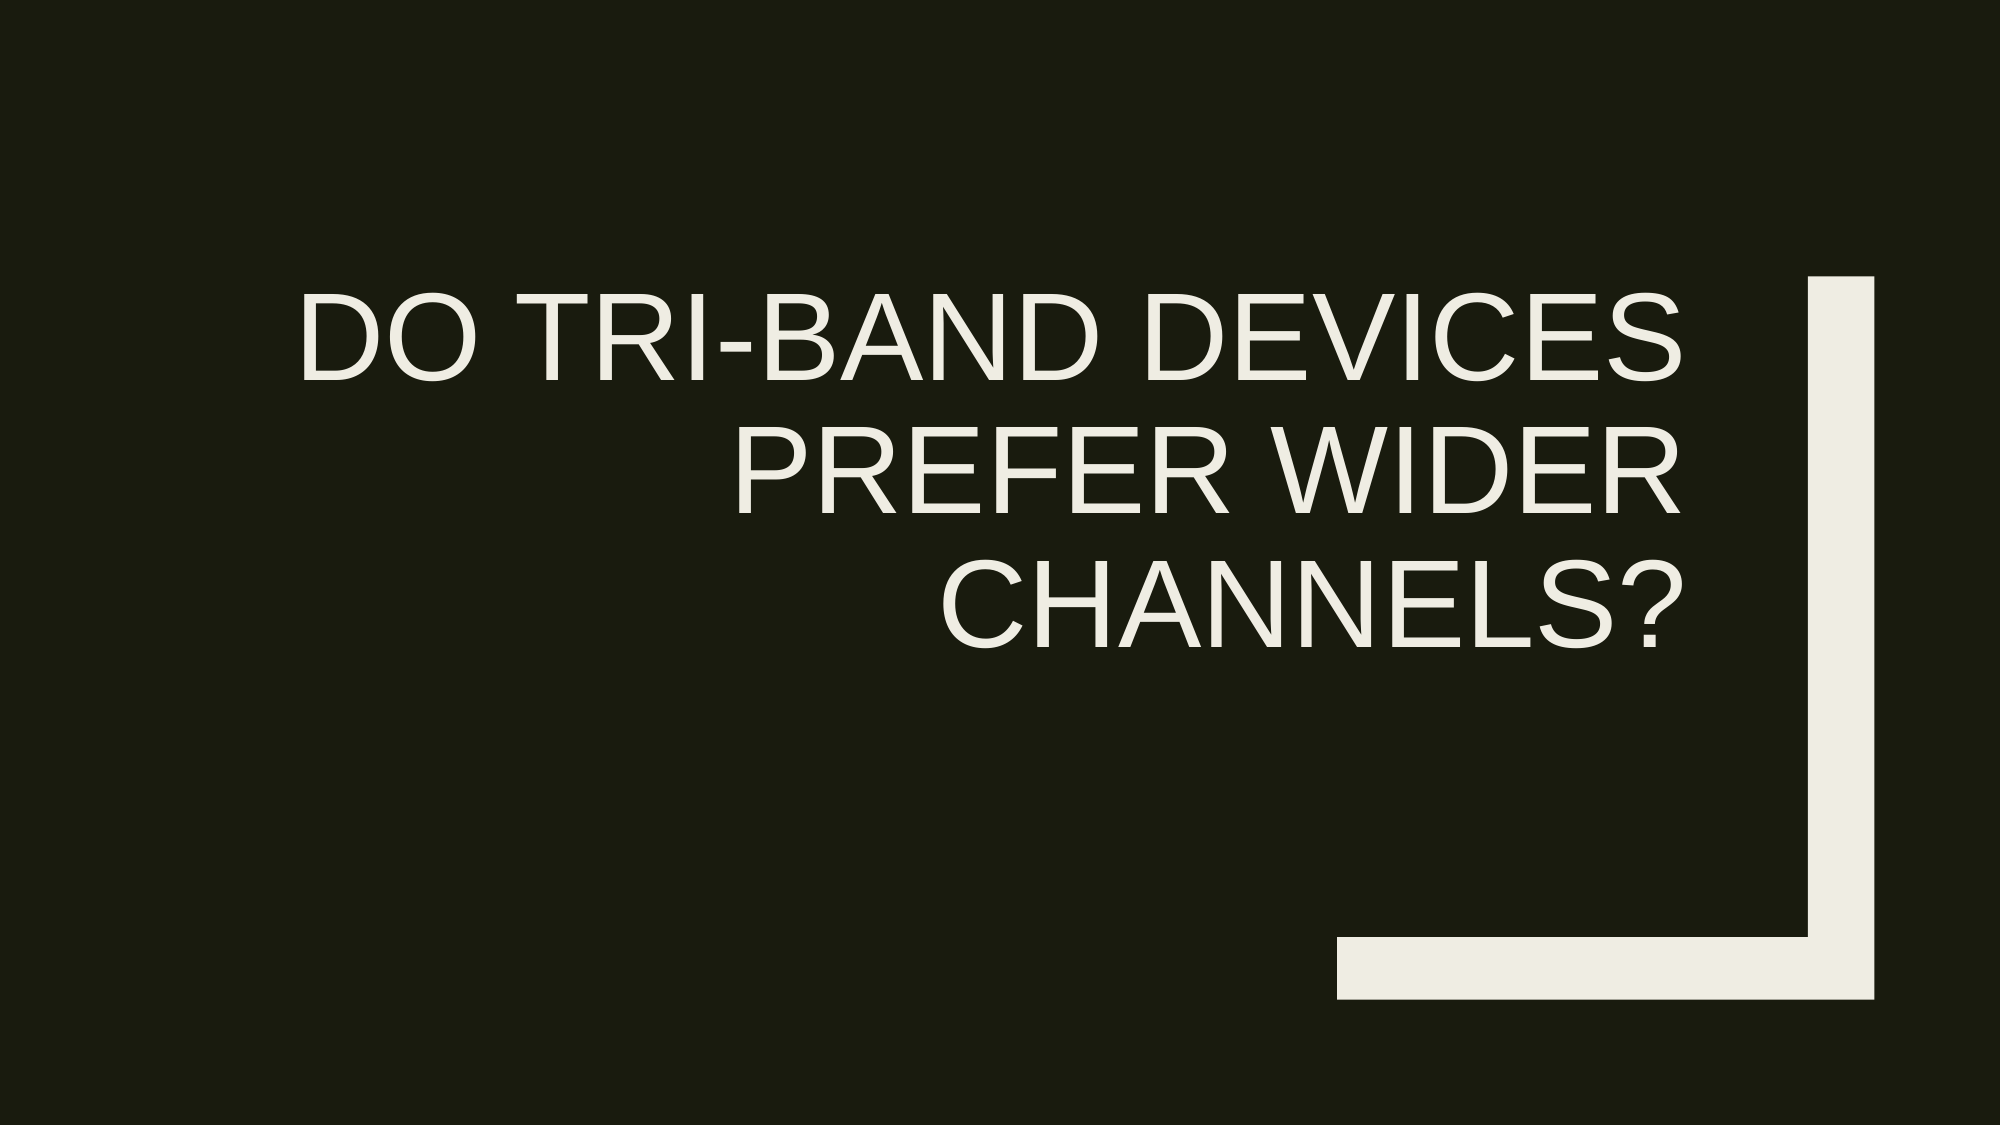

# Do Tri-band devices prefer wider channels?